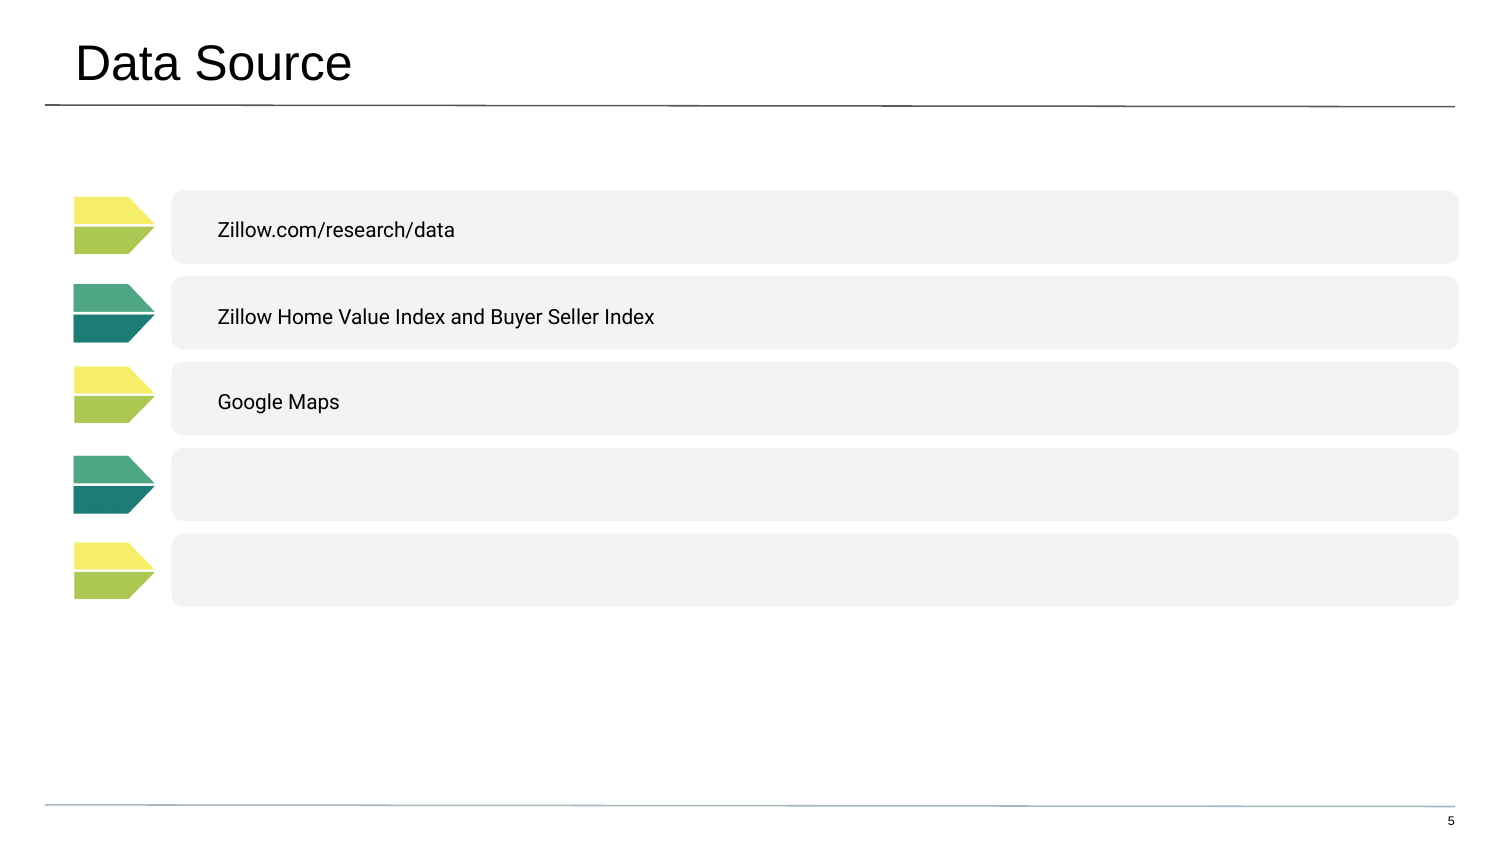

# Data Source
Zillow.com/research/data
Zillow Home Value Index and Buyer Seller Index
Google Maps

5